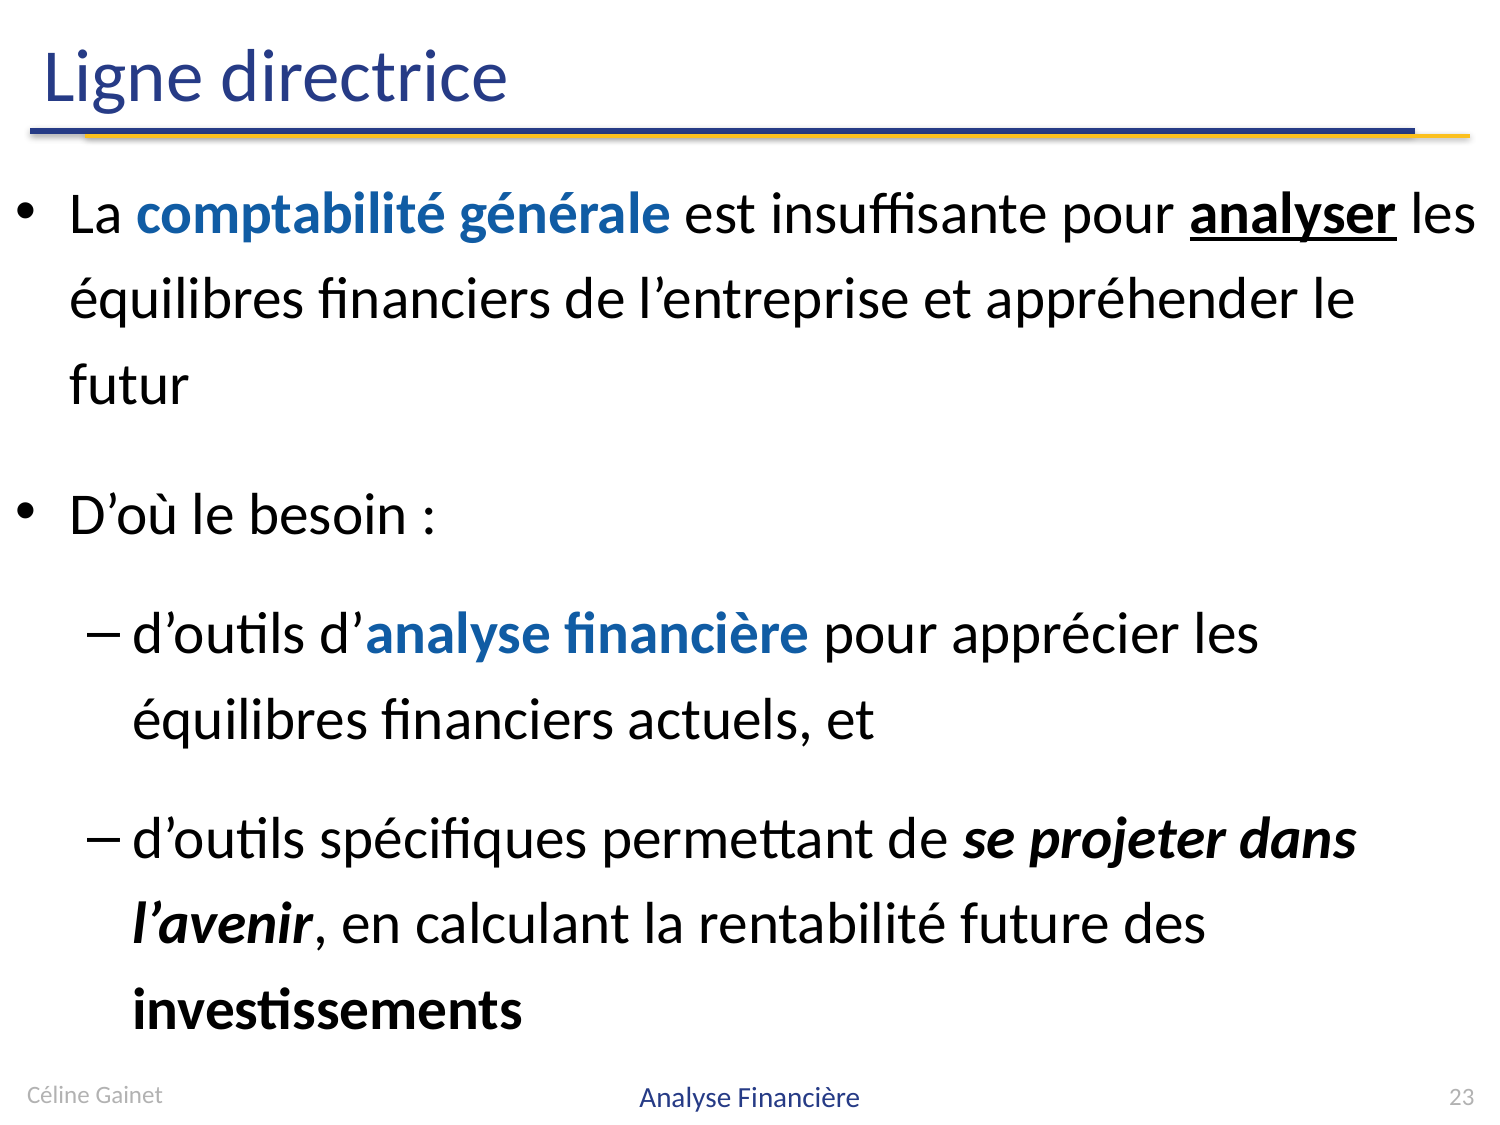

# Ligne directrice
La comptabilité générale est insuffisante pour analyser les équilibres financiers de l’entreprise et appréhender le futur
D’où le besoin :
d’outils d’analyse financière pour apprécier les équilibres financiers actuels, et
d’outils spécifiques permettant de se projeter dans l’avenir, en calculant la rentabilité future des investissements
Céline Gainet
Analyse Financière
23